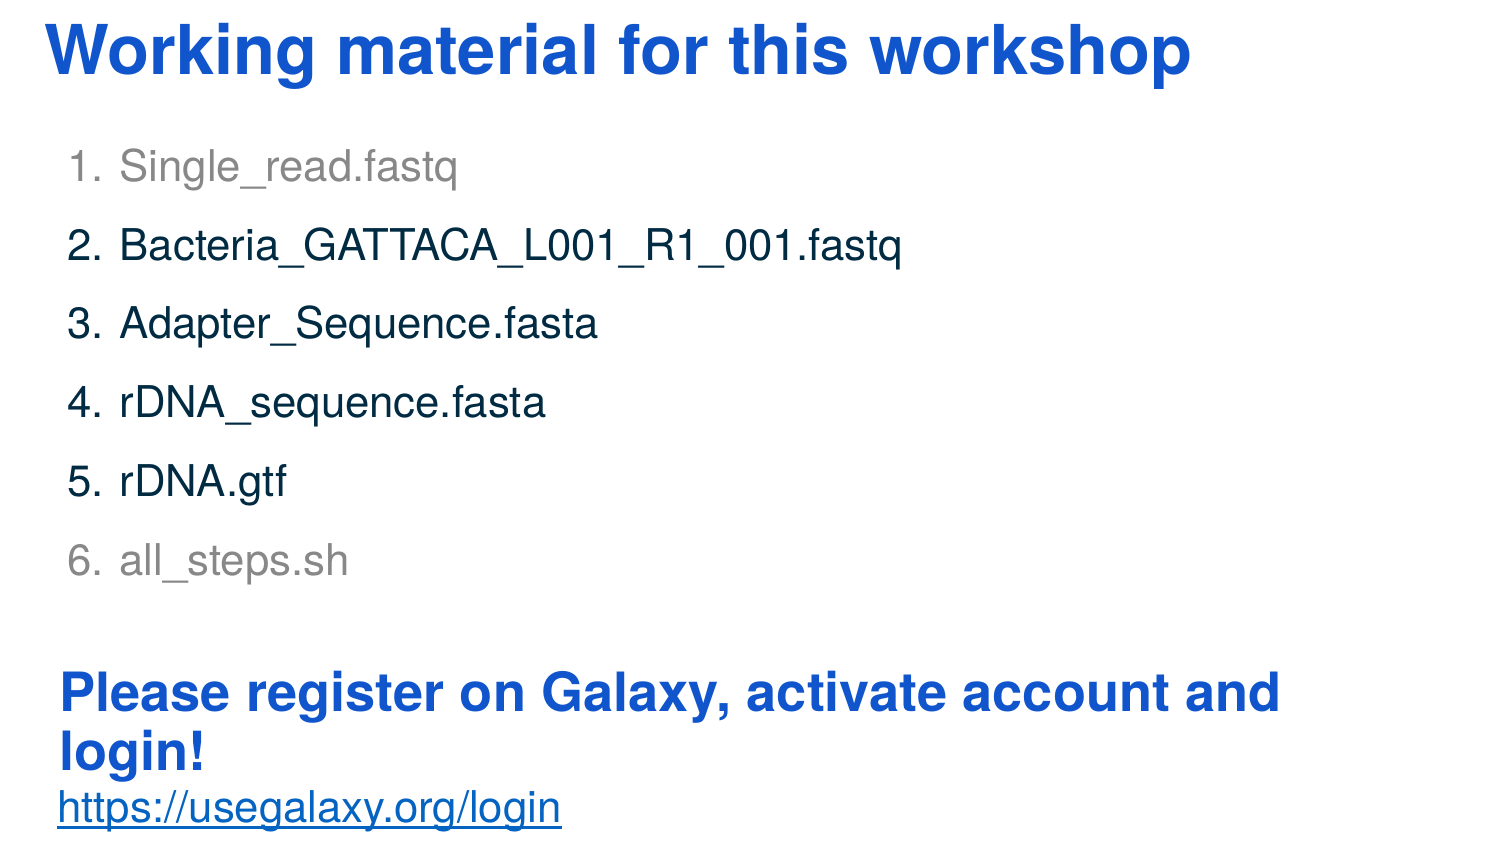

# Working material for this workshop
Single_read.fastq
Bacteria_GATTACA_L001_R1_001.fastq
Adapter_Sequence.fasta
rDNA_sequence.fasta
rDNA.gtf
all_steps.sh

Please register on Galaxy, activate account and login!
https://usegalaxy.org/login